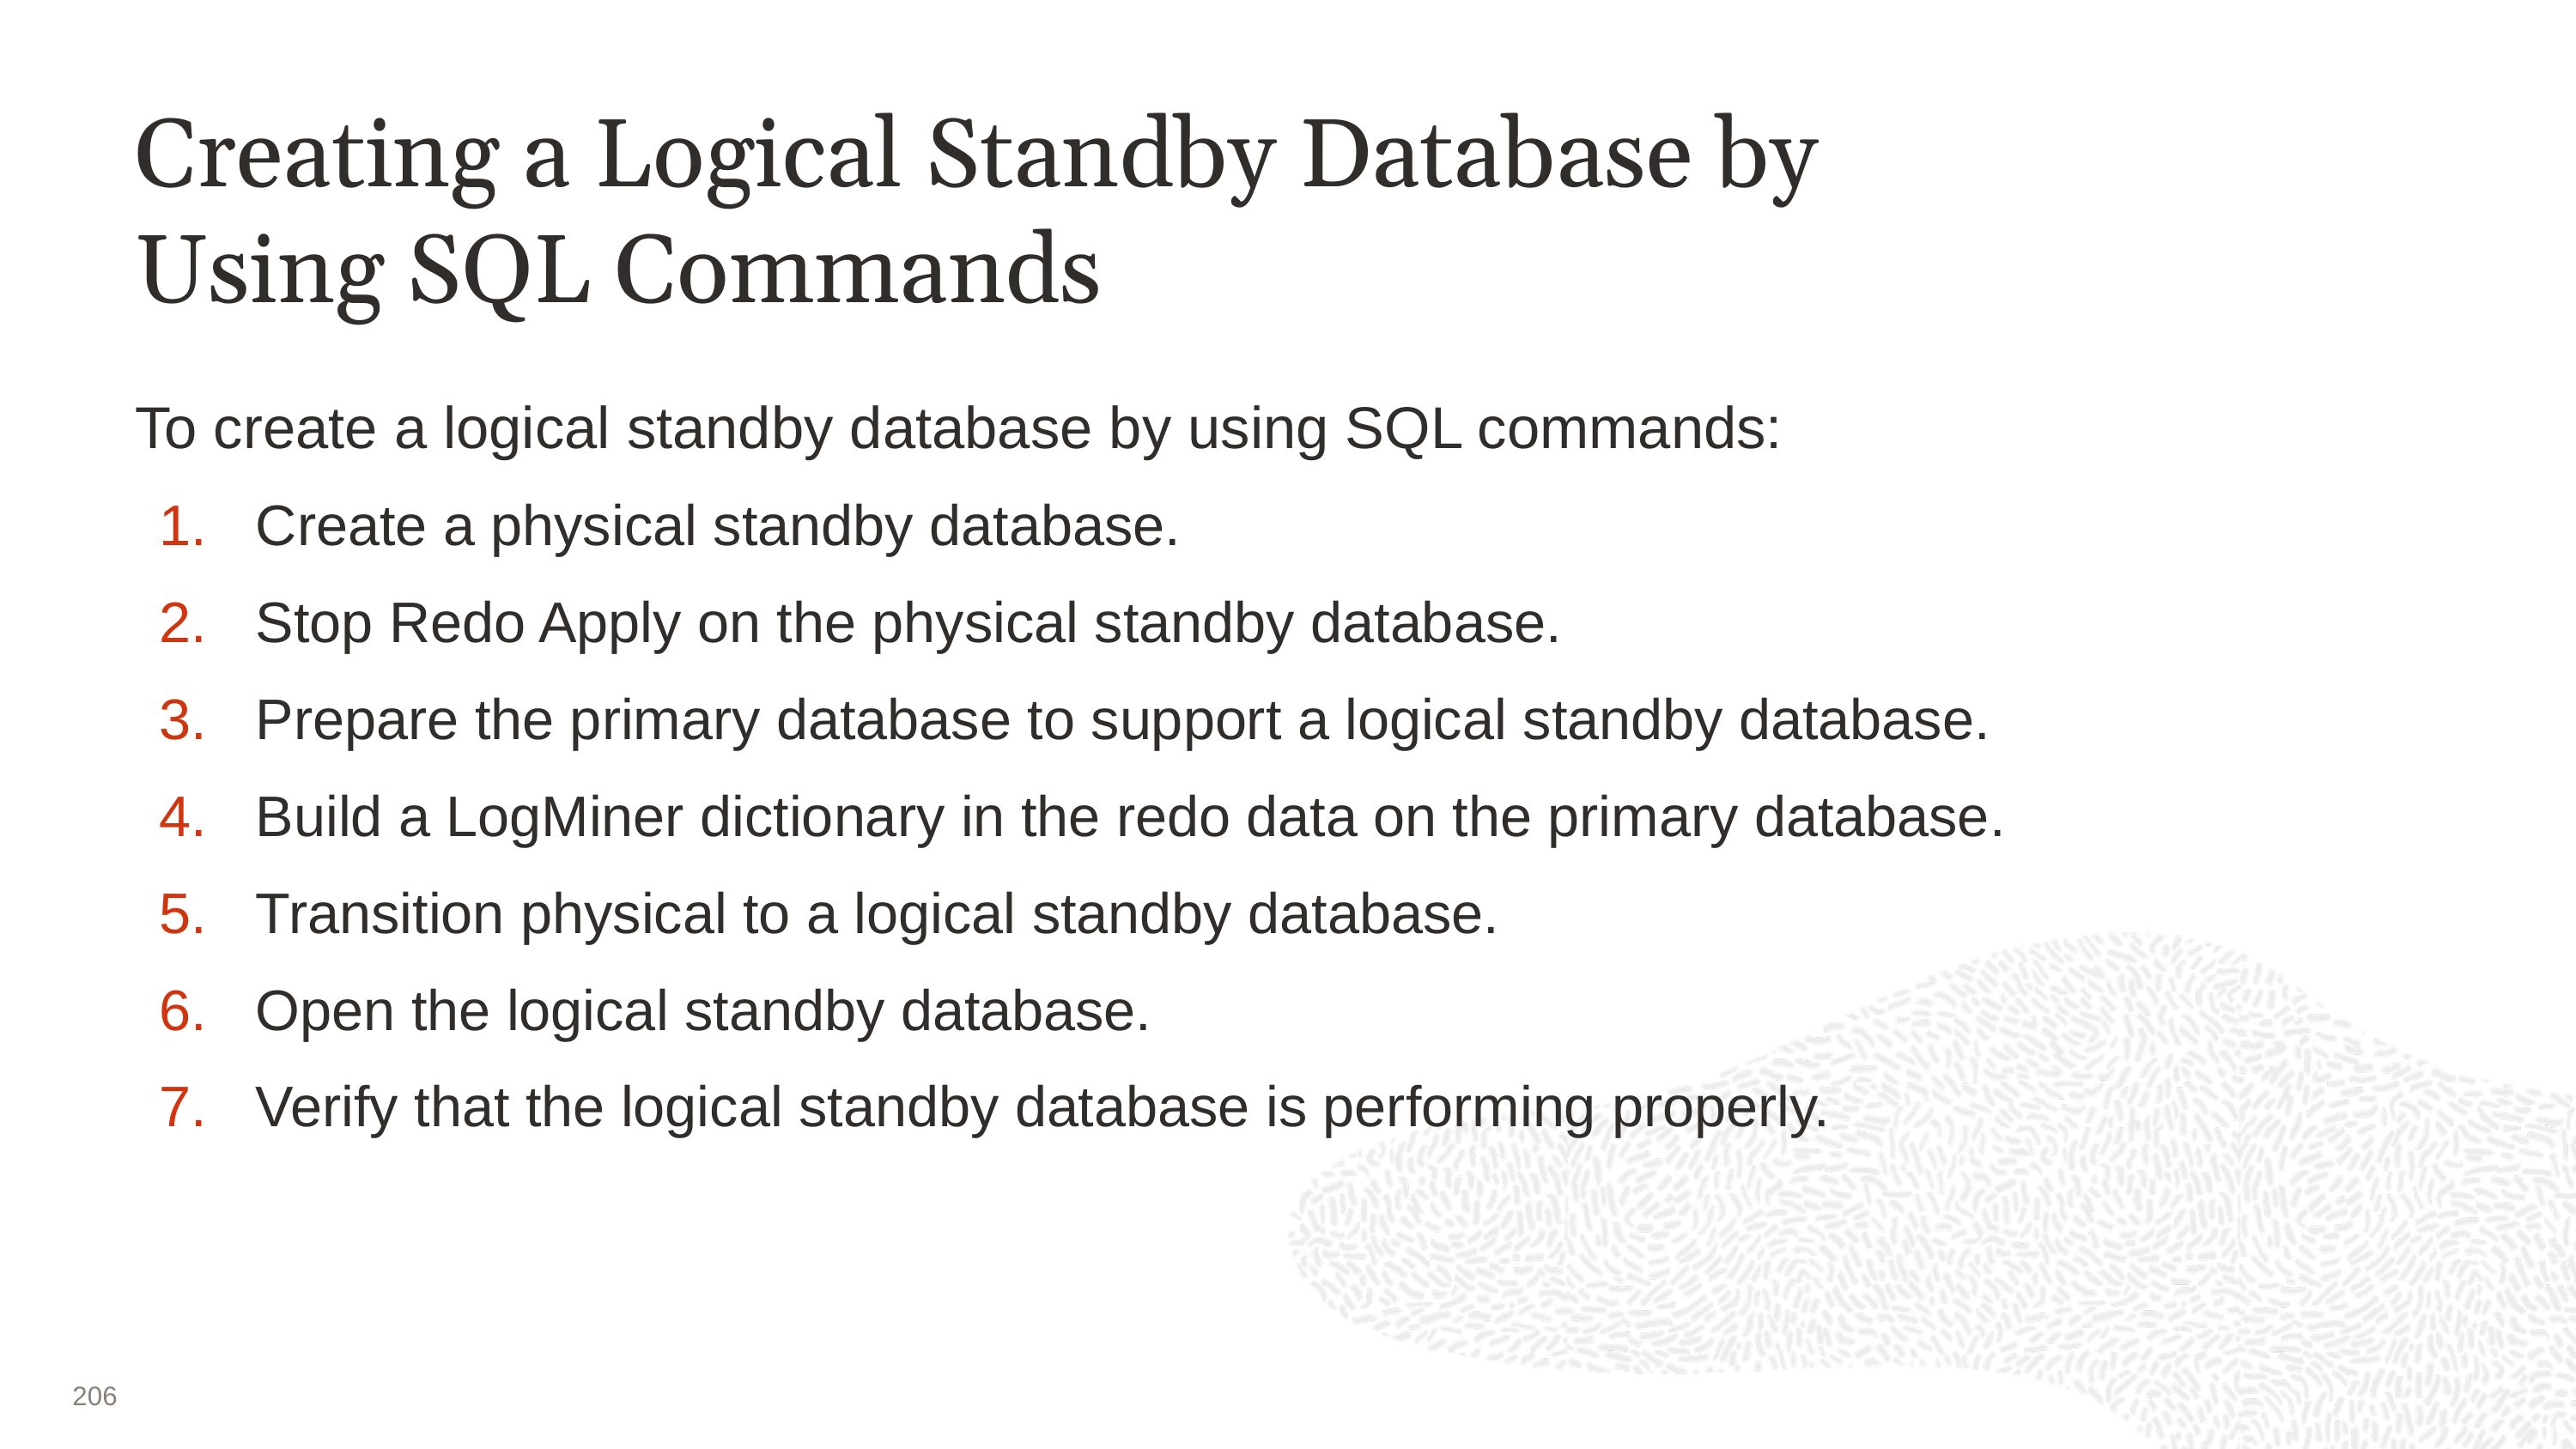

# Creating a Logical Standby Database by Using SQL Commands
To create a logical standby database by using SQL commands:
Create a physical standby database.
Stop Redo Apply on the physical standby database.
Prepare the primary database to support a logical standby database.
Build a LogMiner dictionary in the redo data on the primary database.
Transition physical to a logical standby database.
Open the logical standby database.
Verify that the logical standby database is performing properly.